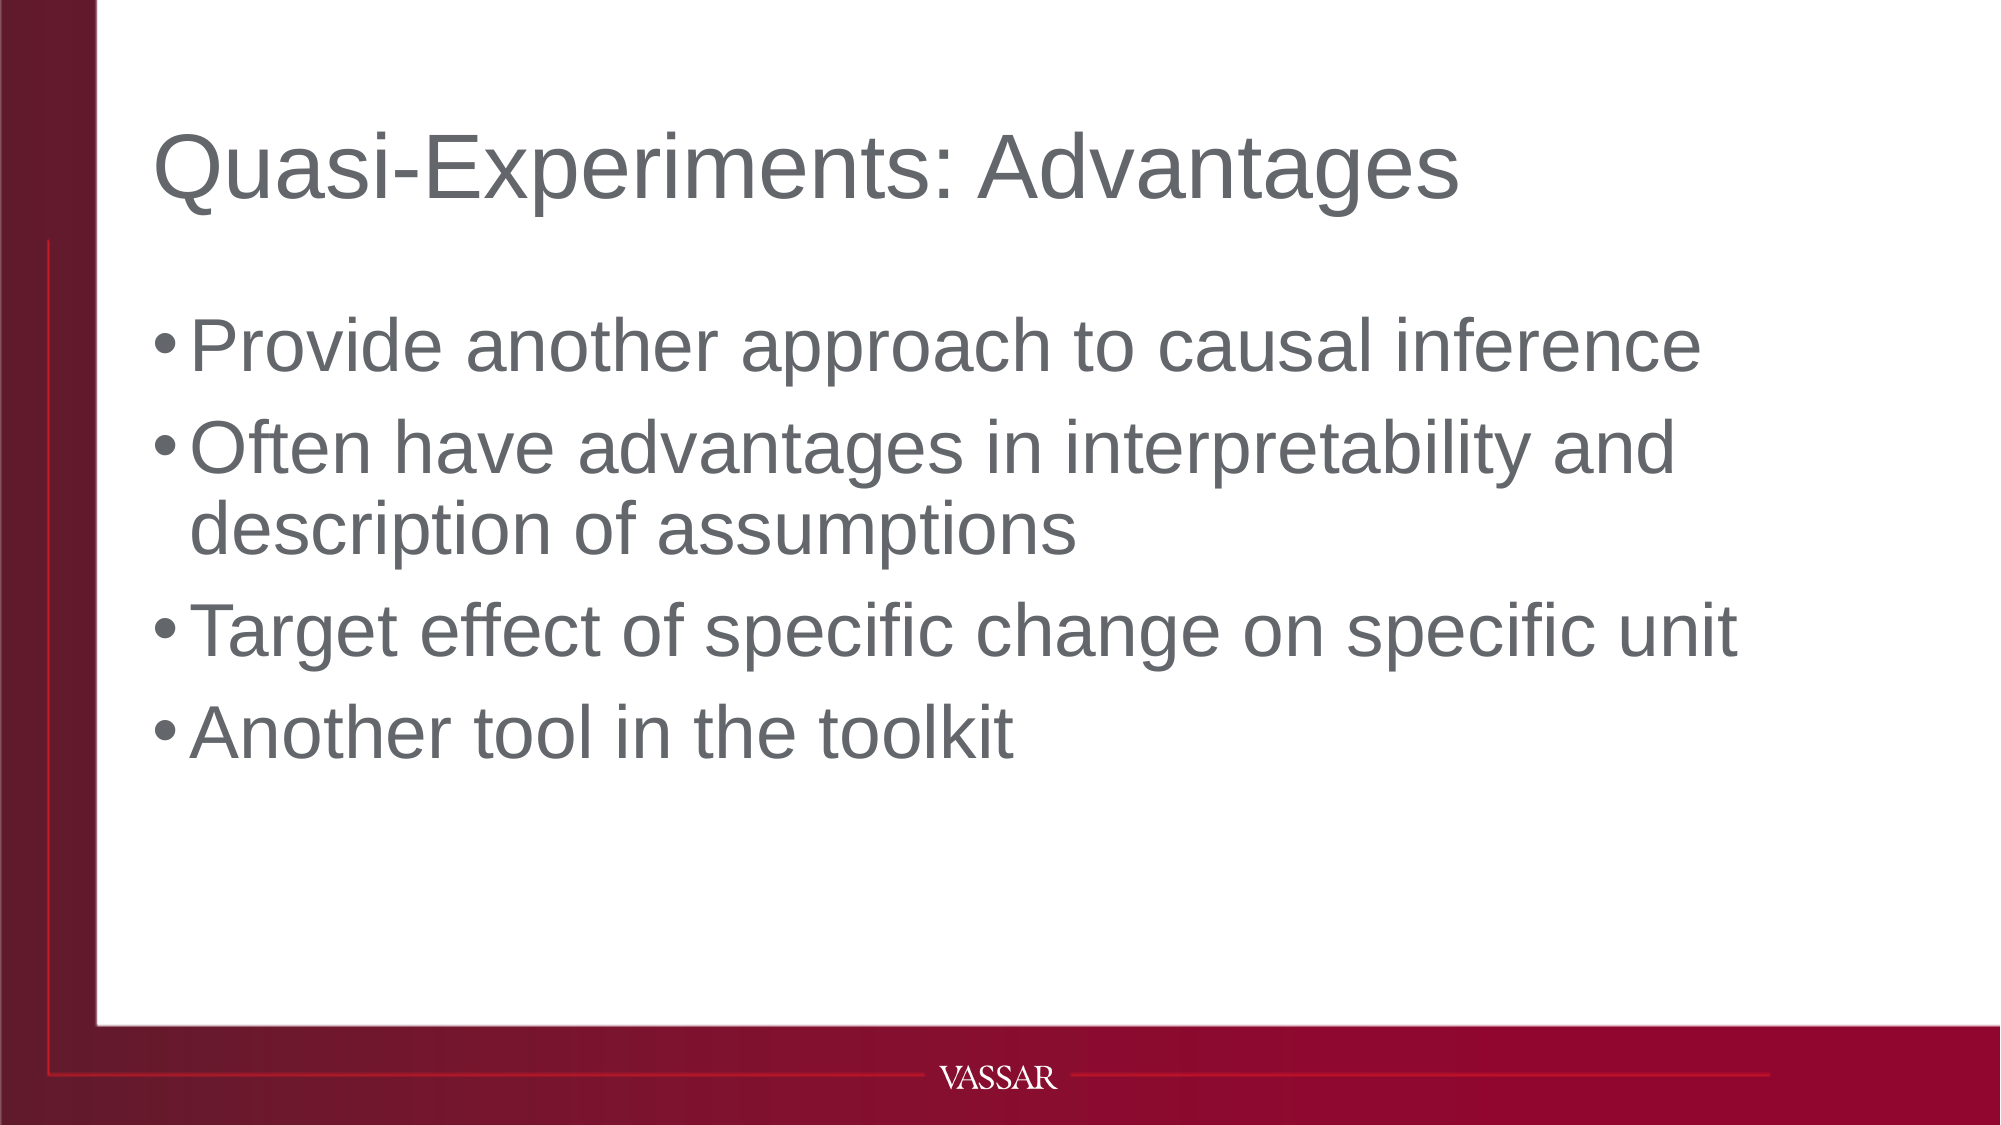

# Quasi-Experiments: Advantages
Provide another approach to causal inference
Often have advantages in interpretability and description of assumptions
Target effect of specific change on specific unit
Another tool in the toolkit